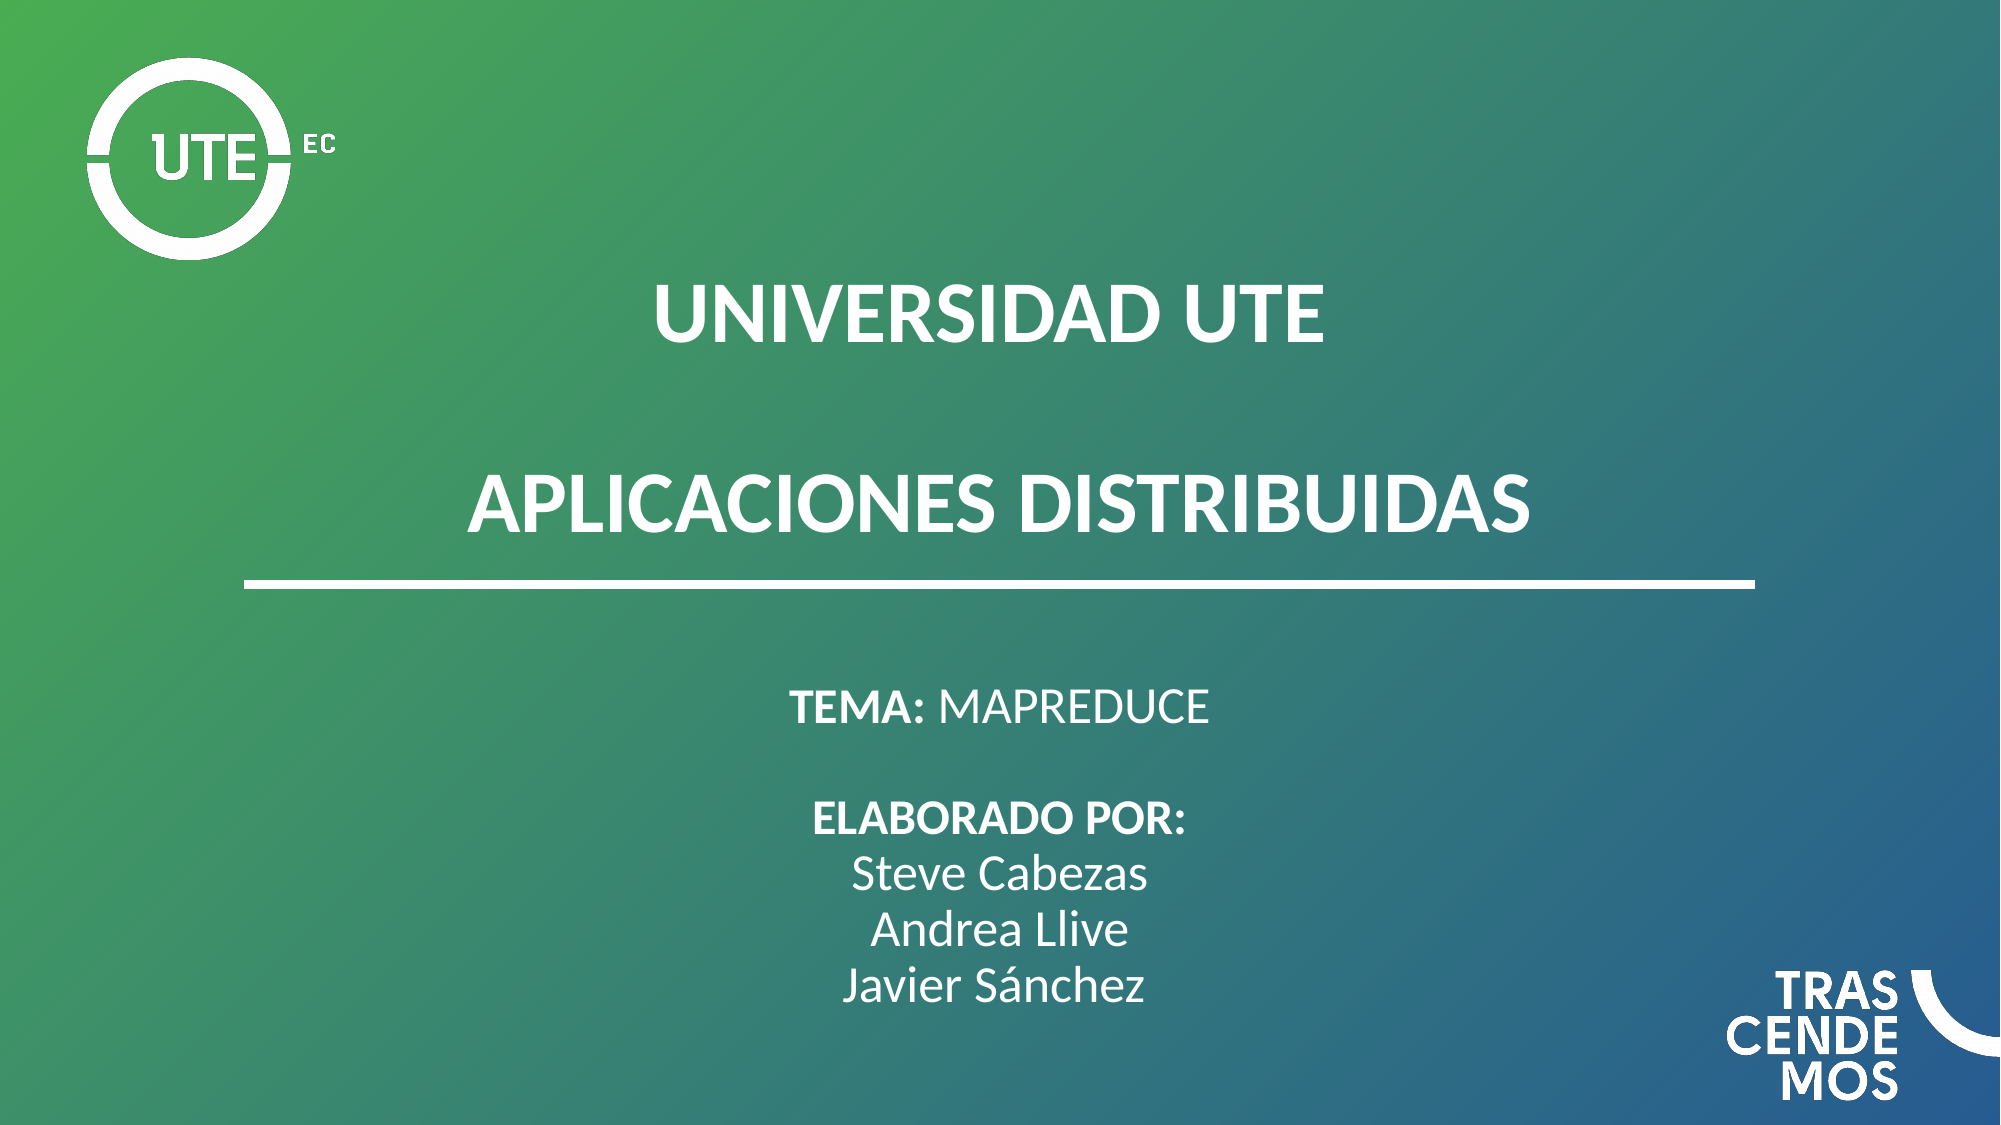

# UNIVERSIDAD UTE

APLICACIONES DISTRIBUIDAS

TEMA: MAPREDUCE

ELABORADO POR:
Steve Cabezas
Andrea Llive
Javier Sánchez